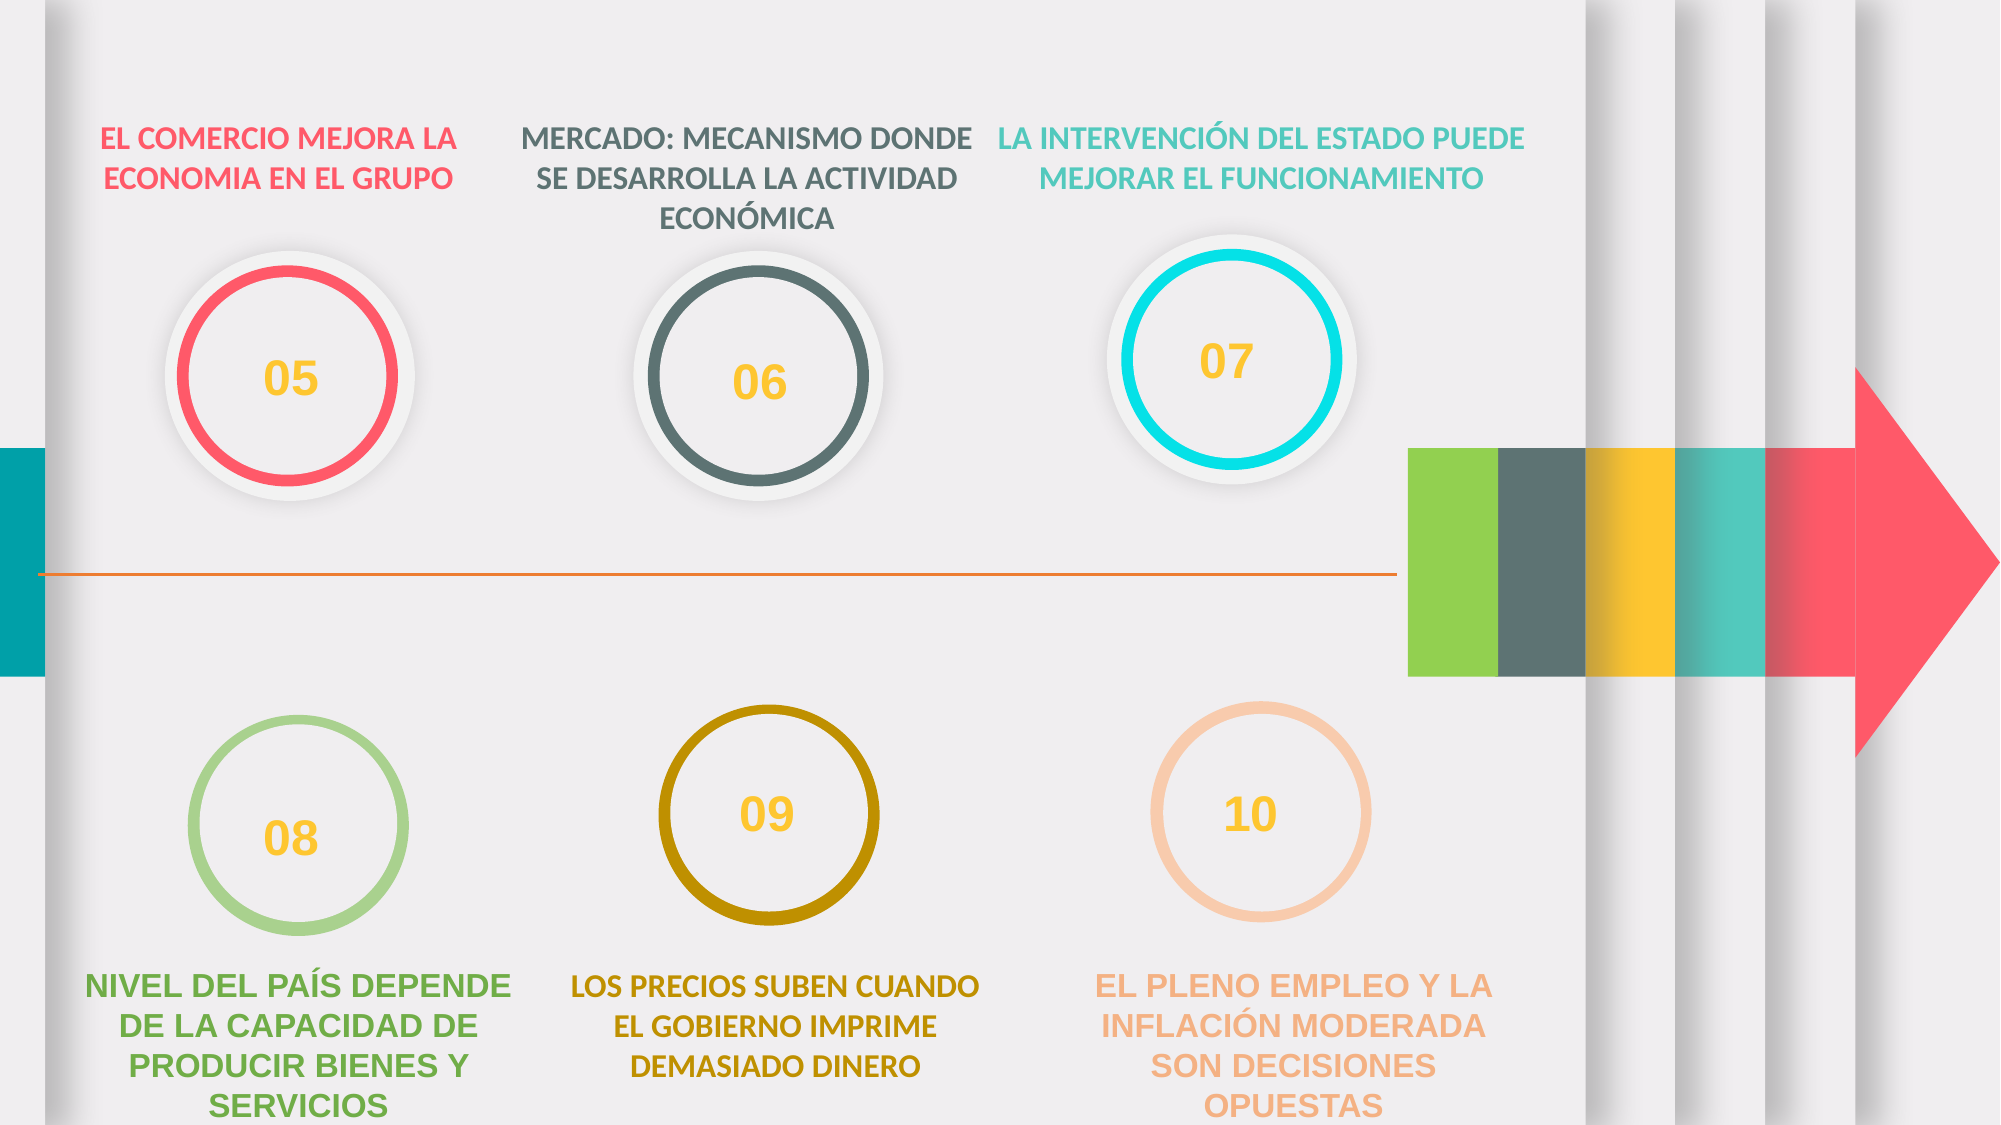

MERCADO: MECANISMO DONDE SE DESARROLLA LA ACTIVIDAD ECONÓMICA

EL COMERCIO MEJORA LA ECONOMIA EN EL GRUPO
LA INTERVENCIÓN DEL ESTADO PUEDE MEJORAR EL FUNCIONAMIENTO

07
05
06

09
10
08
LOS PRECIOS SUBEN CUANDO EL GOBIERNO IMPRIME DEMASIADO DINERO

NIVEL DEL PAÍS DEPENDE DE LA CAPACIDAD DE PRODUCIR BIENES Y SERVICIOS

EL PLENO EMPLEO Y LA INFLACIÓN MODERADA SON DECISIONES OPUESTAS